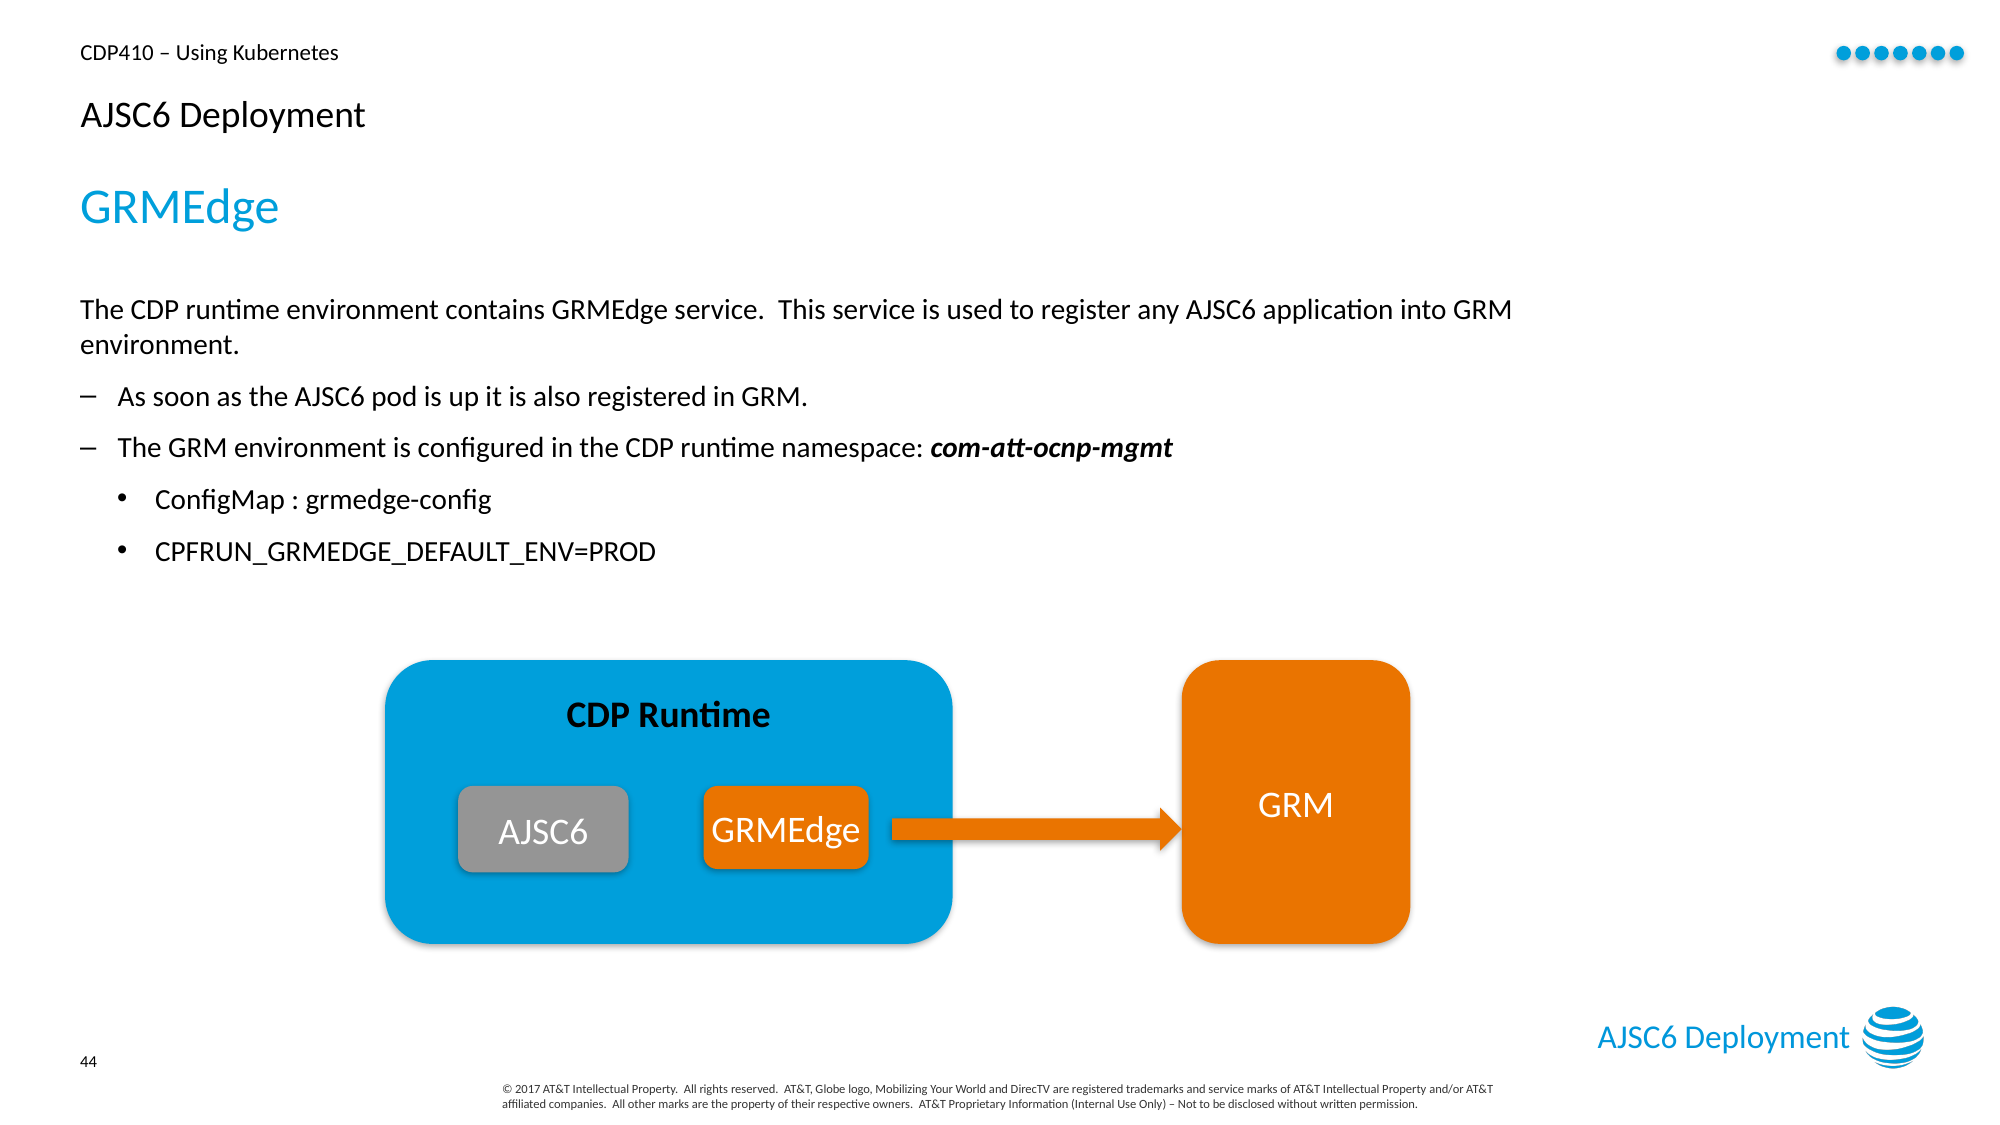

# AJSC6 Deployment
GRMEdge

The CDP runtime environment contains GRMEdge service.  This service is used to register any AJSC6 application into GRM environment.
As soon as the AJSC6 pod is up it is also registered in GRM.
The GRM environment is configured in the CDP runtime namespace: com-att-ocnp-mgmt
ConfigMap : grmedge-config
CPFRUN_GRMEDGE_DEFAULT_ENV=PROD
CDP Runtime

GRM
AJSC6
GRMEdge

AJSC6 Deployment
44